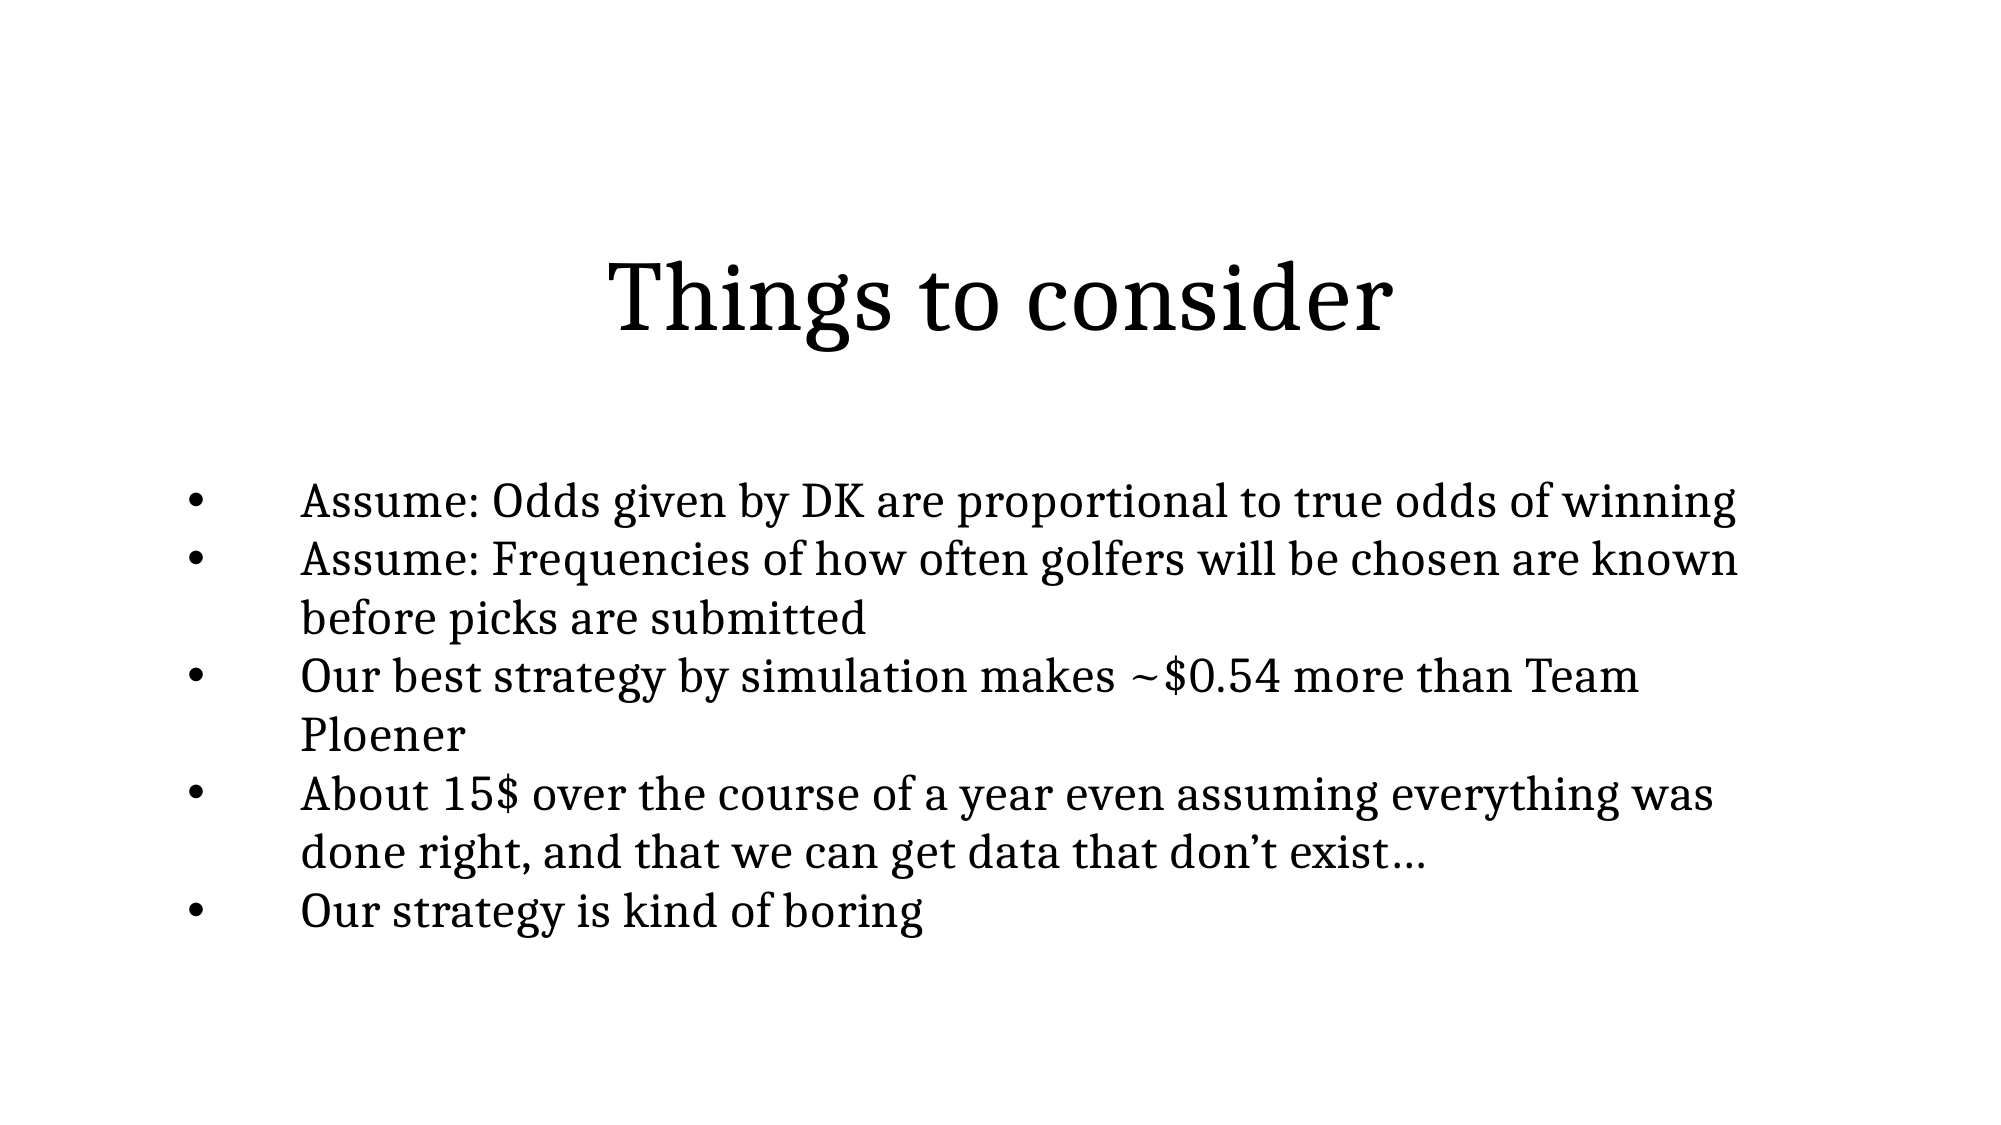

Things to consider

Assume: Odds given by DK are proportional to true odds of winning
Assume: Frequencies of how often golfers will be chosen are known before picks are submitted
Our best strategy by simulation makes ~$0.54 more than Team Ploener
About 15$ over the course of a year even assuming everything was done right, and that we can get data that don’t exist…
Our strategy is kind of boring